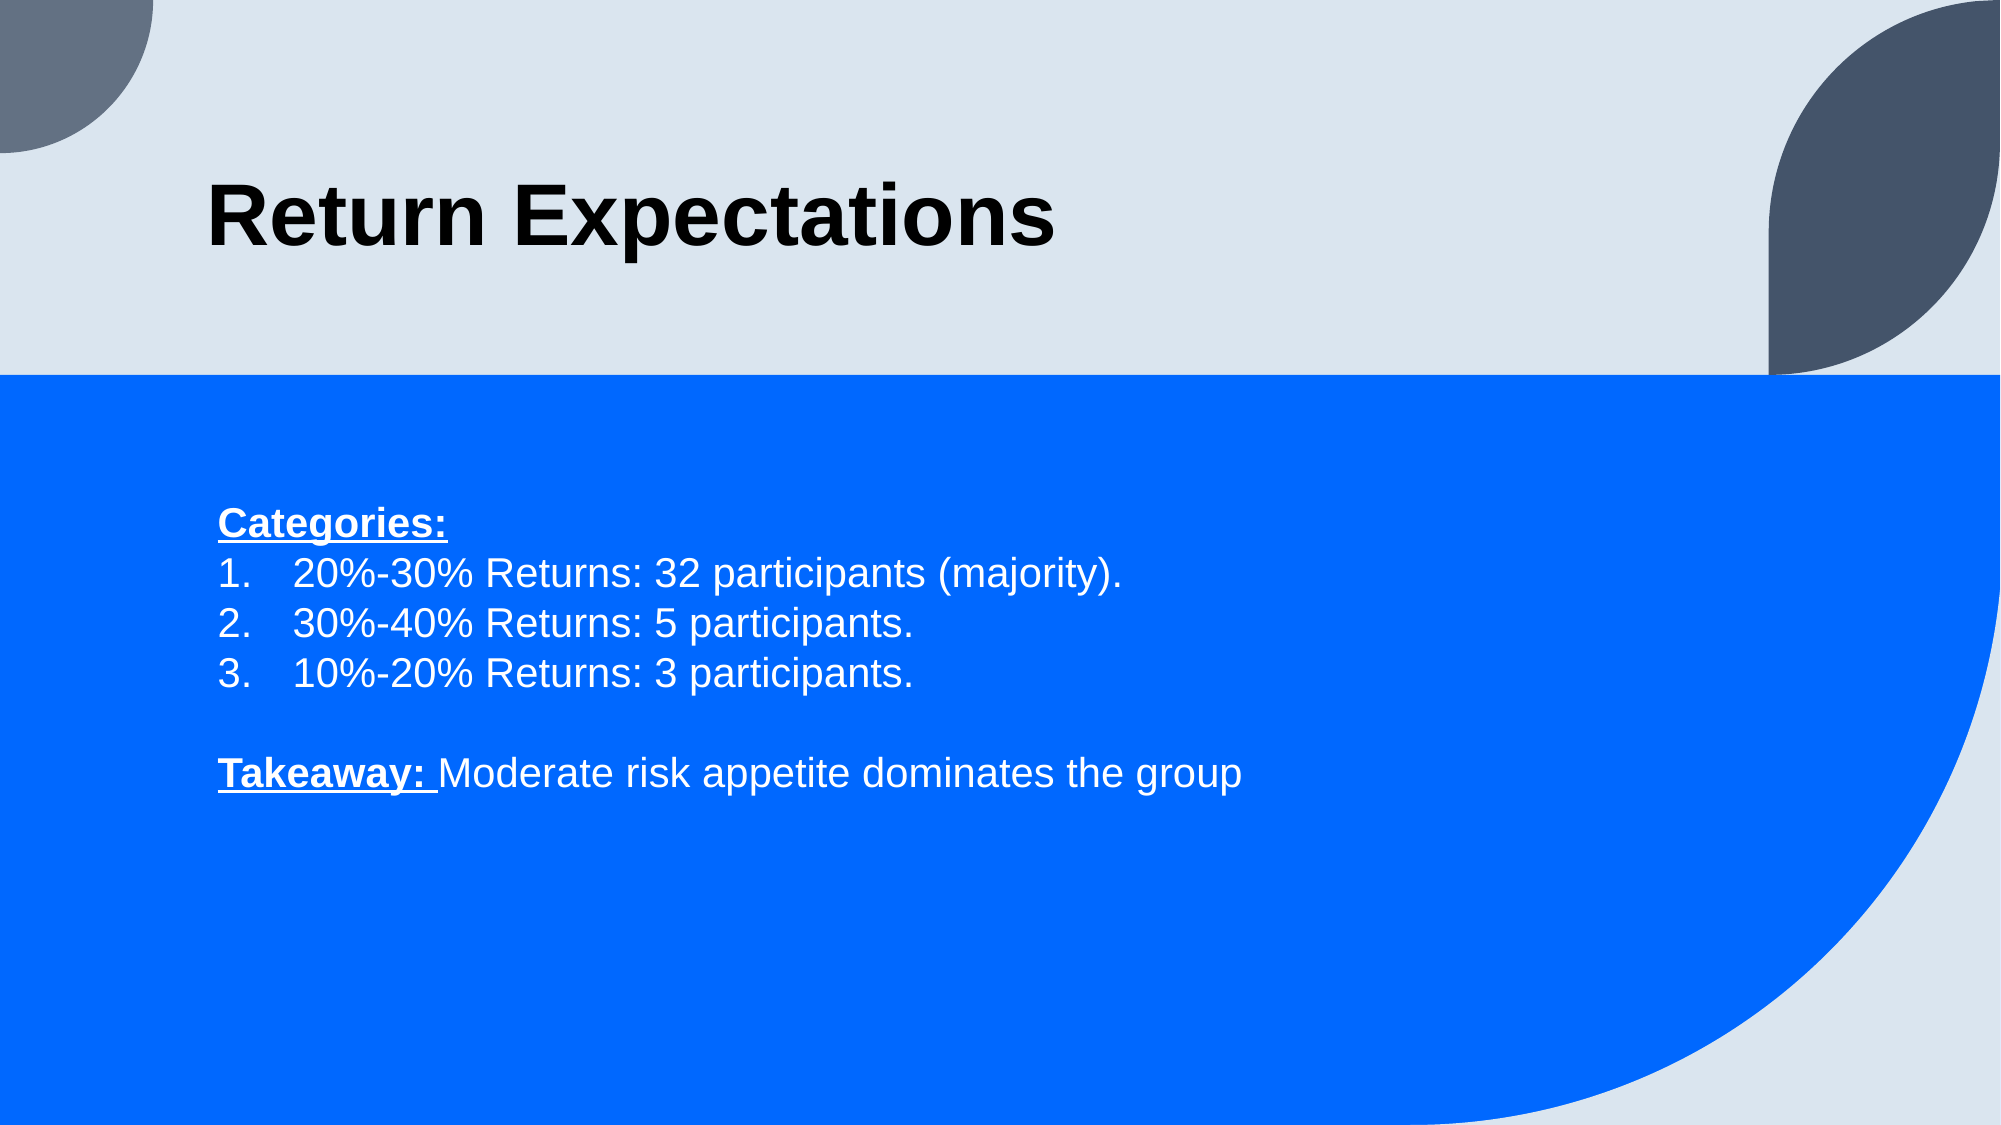

# Return Expectations
Categories:
20%-30% Returns: 32 participants (majority).
30%-40% Returns: 5 participants.
10%-20% Returns: 3 participants.

Takeaway: Moderate risk appetite dominates the group